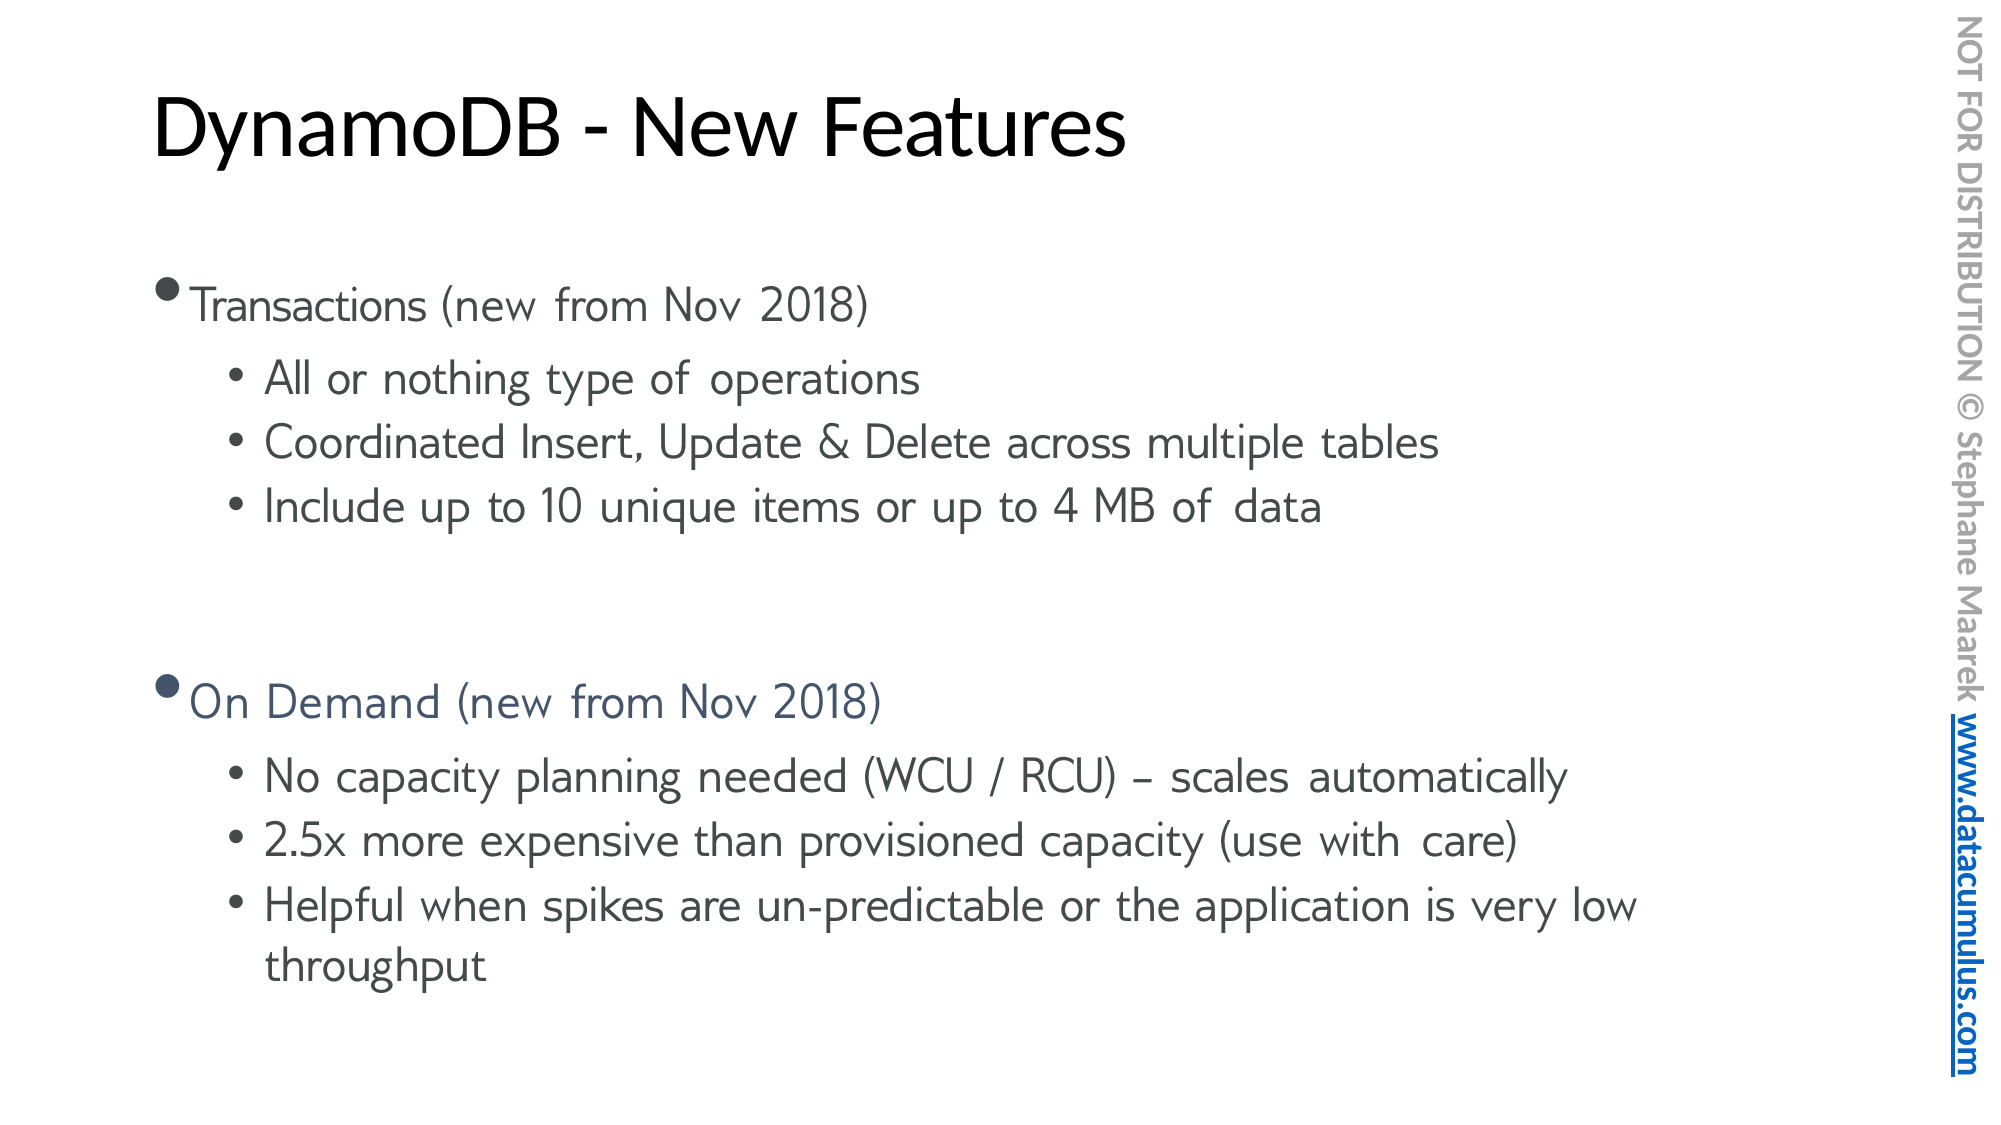

NOT FOR DISTRIBUTION © Stephane Maarek www.datacumulus.com
# DynamoDB - New Features
Transactions (new from Nov 2018)
All or nothing type of operations
Coordinated Insert, Update & Delete across multiple tables
Include up to 10 unique items or up to 4 MB of data

On Demand (new from Nov 2018)
No capacity planning needed (WCU / RCU) – scales automatically
2.5x more expensive than provisioned capacity (use with care)
Helpful when spikes are un-predictable or the application is very low throughput
© Stephane Maarek